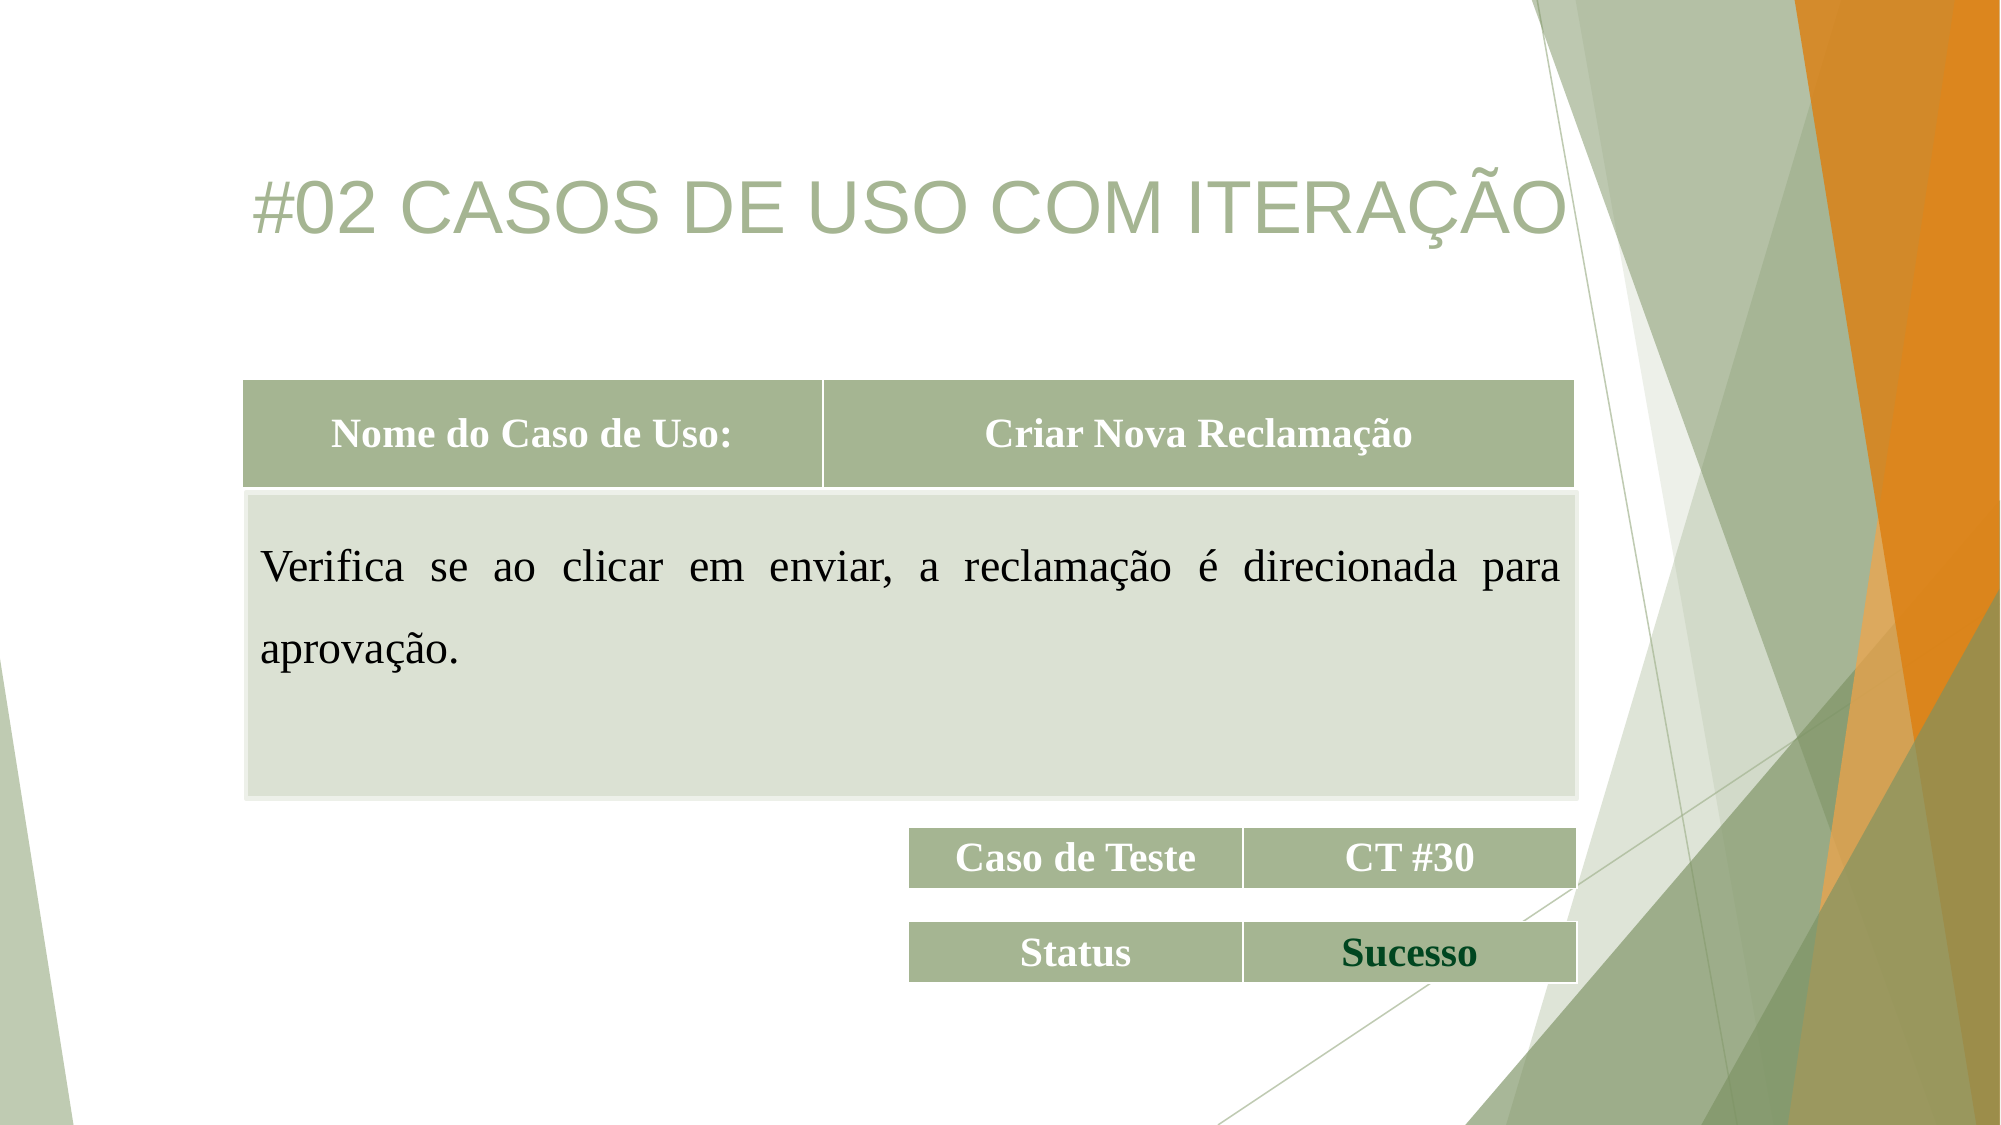

#02 CASOS DE USO COM ITERAÇÃO
| Nome do Caso de Uso: | Criar Nova Reclamação |
| --- | --- |

Verifica se ao clicar em enviar, a reclamação é direcionada para aprovação.

| Caso de Teste | CT #30 |
| --- | --- |
| Status | Sucesso |
| --- | --- |